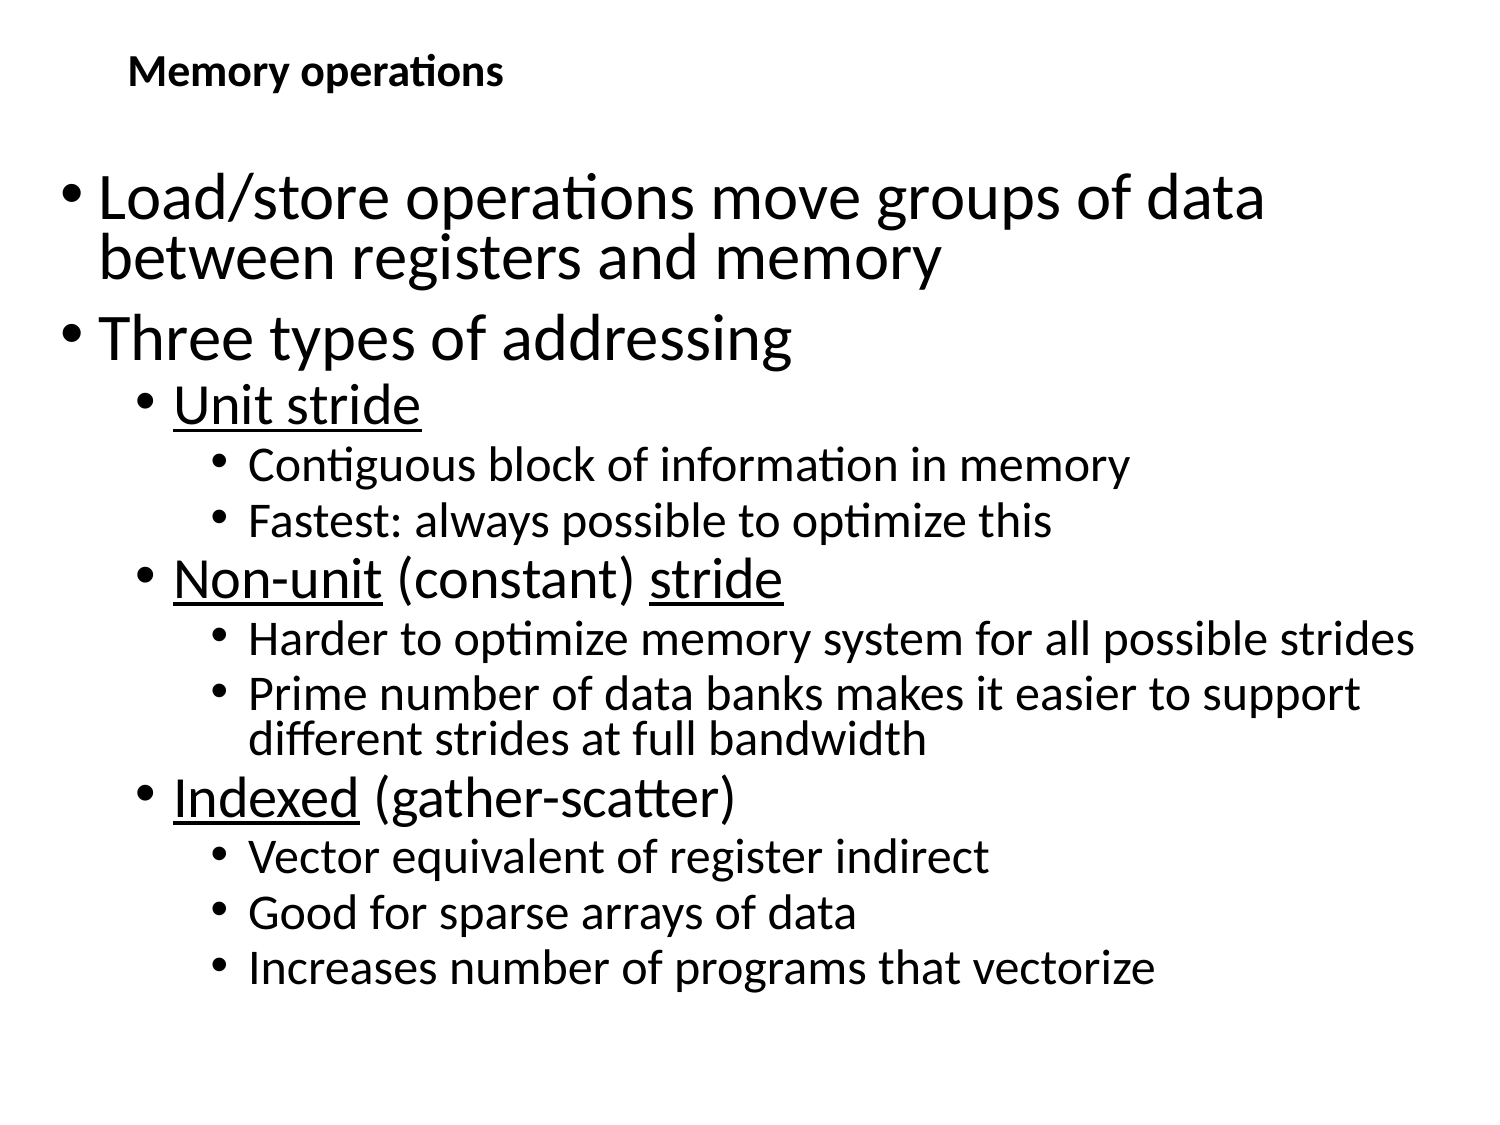

# Memory operations
Load/store operations move groups of data between registers and memory
Three types of addressing
Unit stride
Contiguous block of information in memory
Fastest: always possible to optimize this
Non-unit (constant) stride
Harder to optimize memory system for all possible strides
Prime number of data banks makes it easier to support different strides at full bandwidth
Indexed (gather-scatter)
Vector equivalent of register indirect
Good for sparse arrays of data
Increases number of programs that vectorize